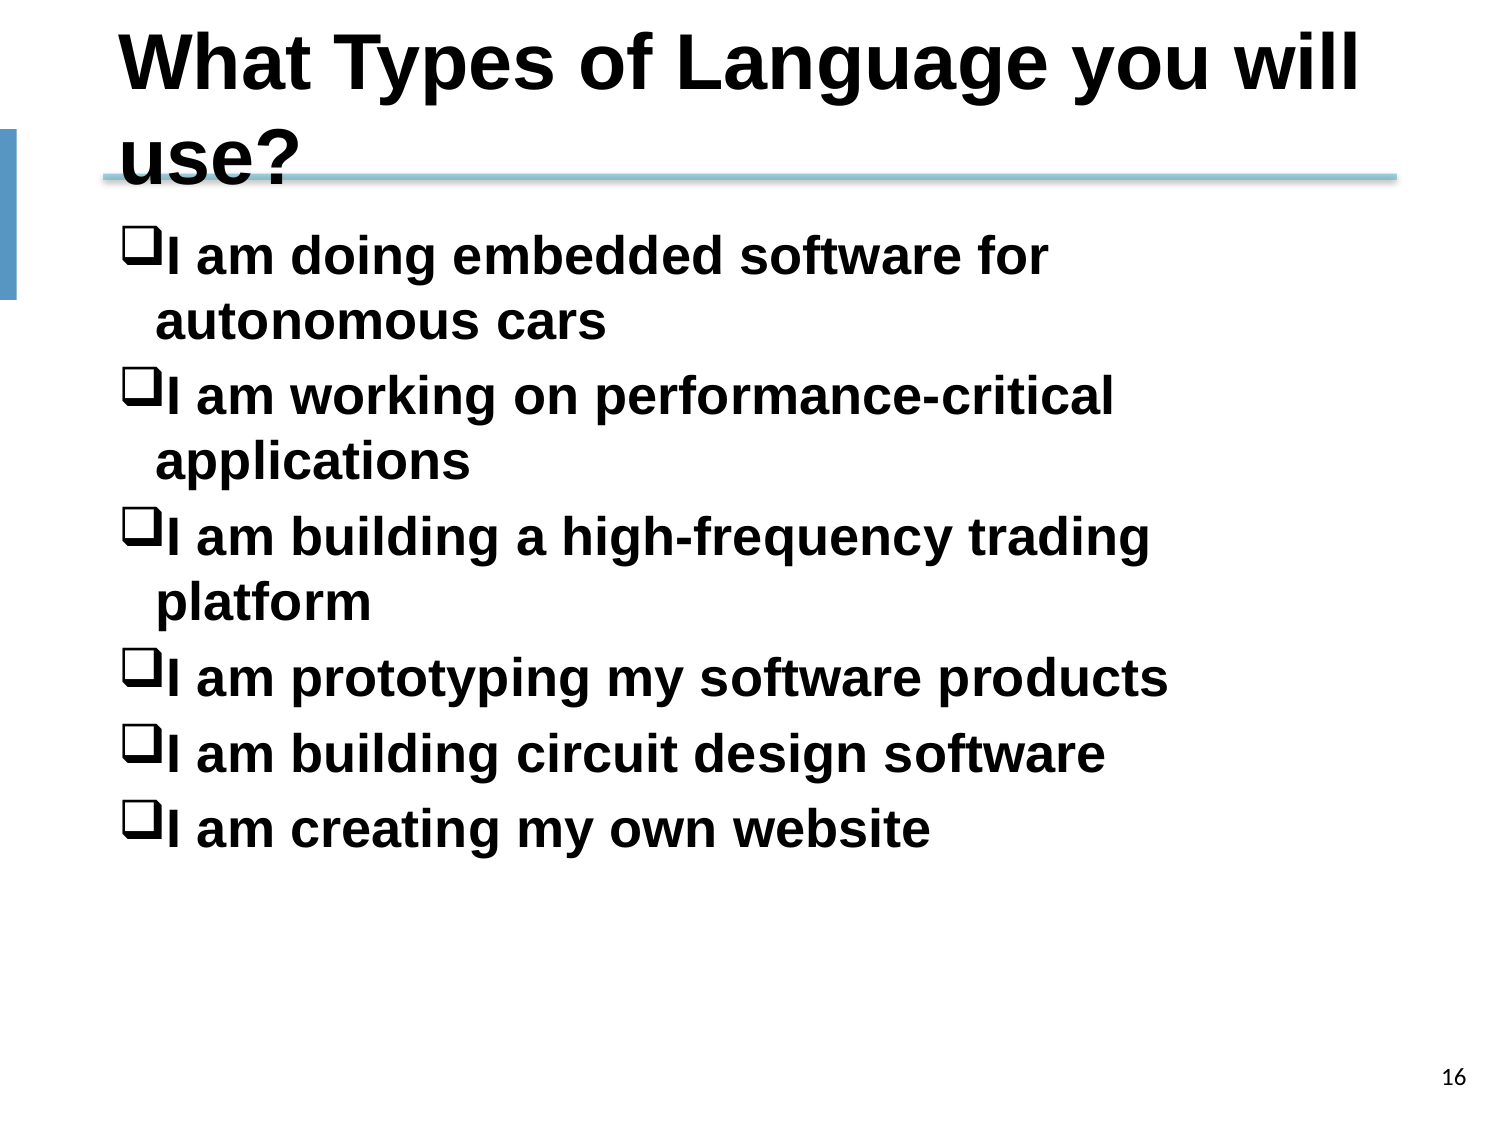

# What Types of Language you will use?
I am doing embedded software for autonomous cars
I am working on performance-critical applications
I am building a high-frequency trading platform
I am prototyping my software products
I am building circuit design software
I am creating my own website

16